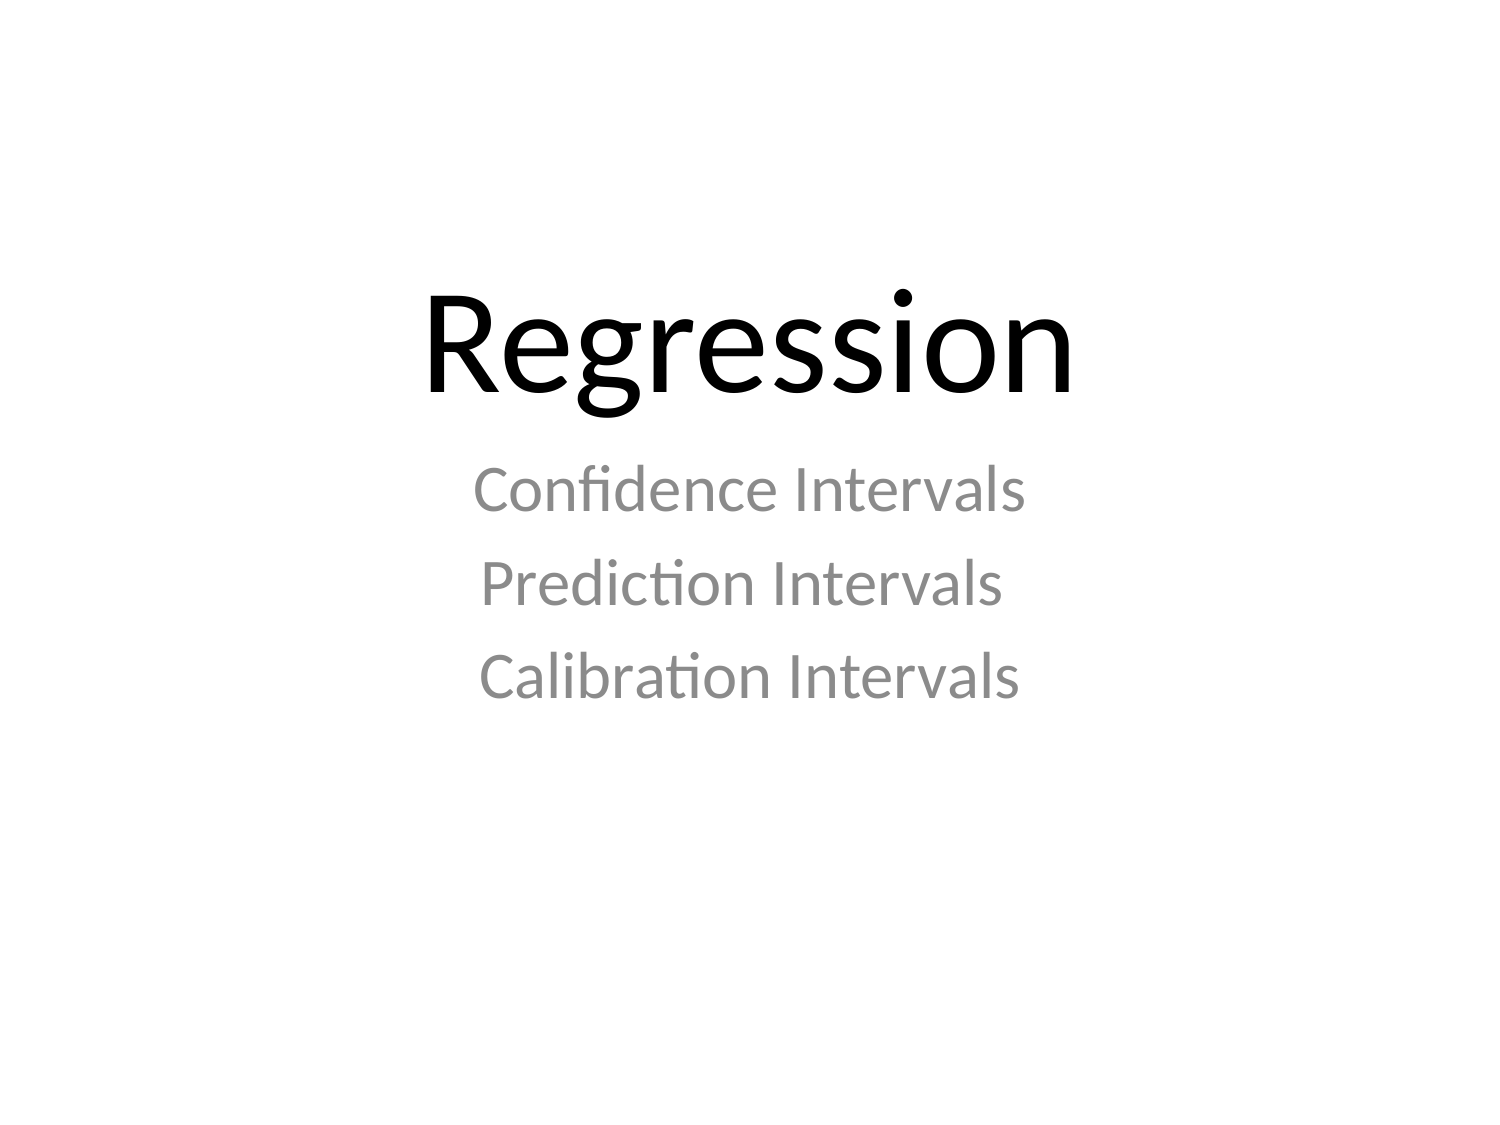

# Regression
Confidence Intervals
Prediction Intervals
Calibration Intervals